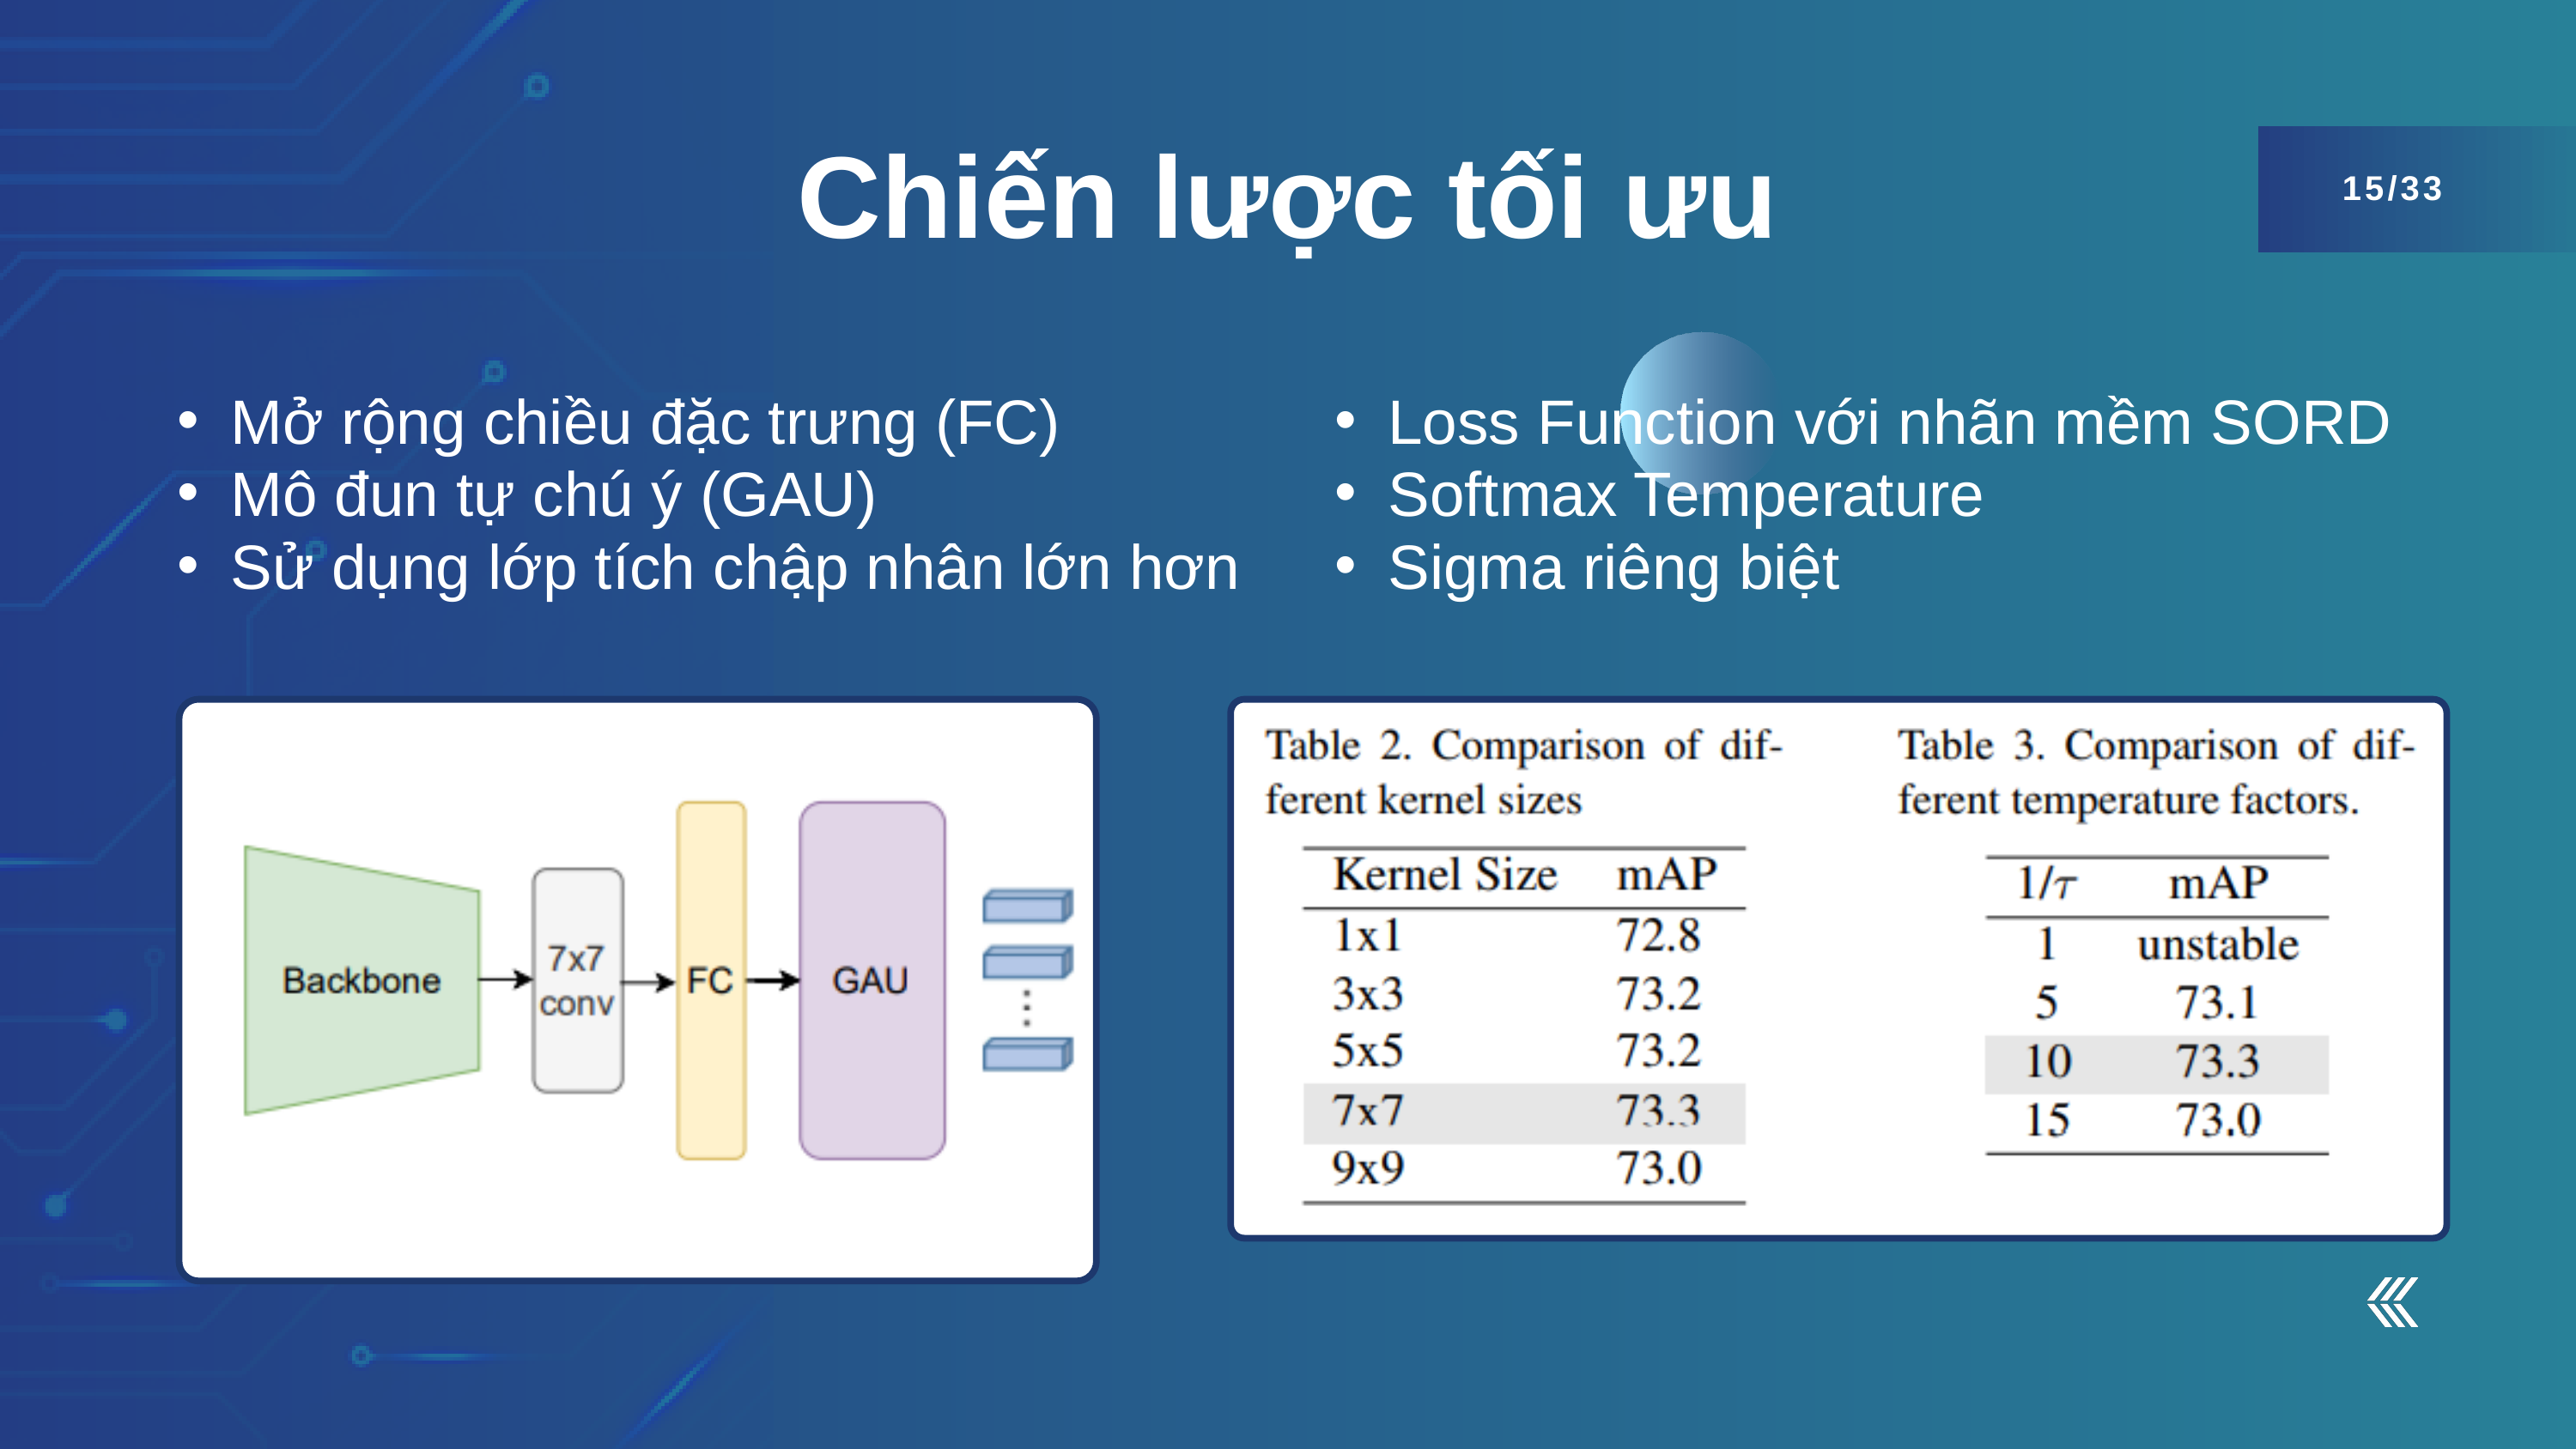

Chiến lược tối ưu
15/33

Mở rộng chiều đặc trưng (FC)
Mô đun tự chú ý (GAU)
Sử dụng lớp tích chập nhân lớn hơn
Loss Function với nhãn mềm SORD
Softmax Temperature
Sigma riêng biệt